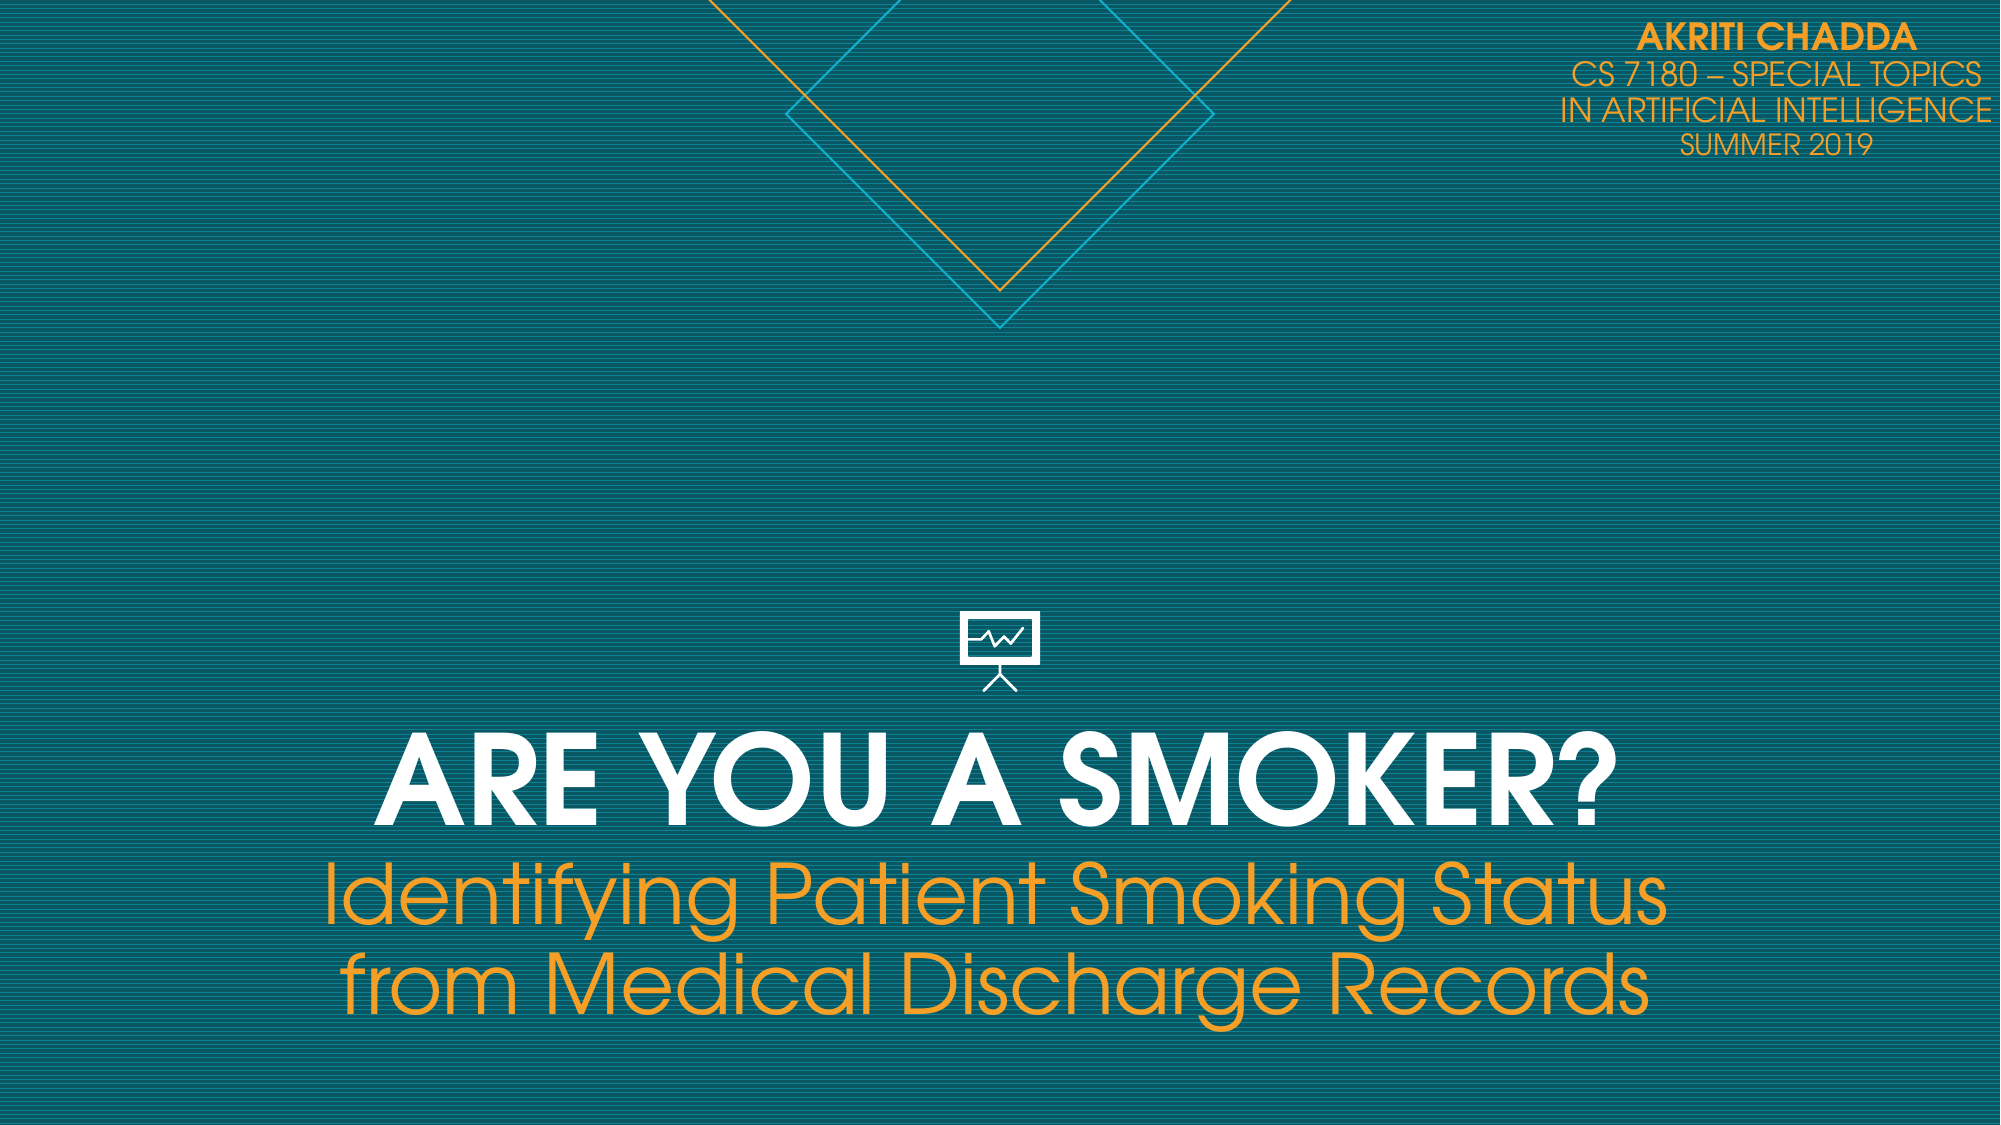

AKRITI CHADDA
CS 7180 – SPECIAL TOPICS IN ARTIFICIAL INTELLIGENCE
SUMMER 2019

# ARE YOU A SMOKER?
Identifying Patient Smoking Status from Medical Discharge Records